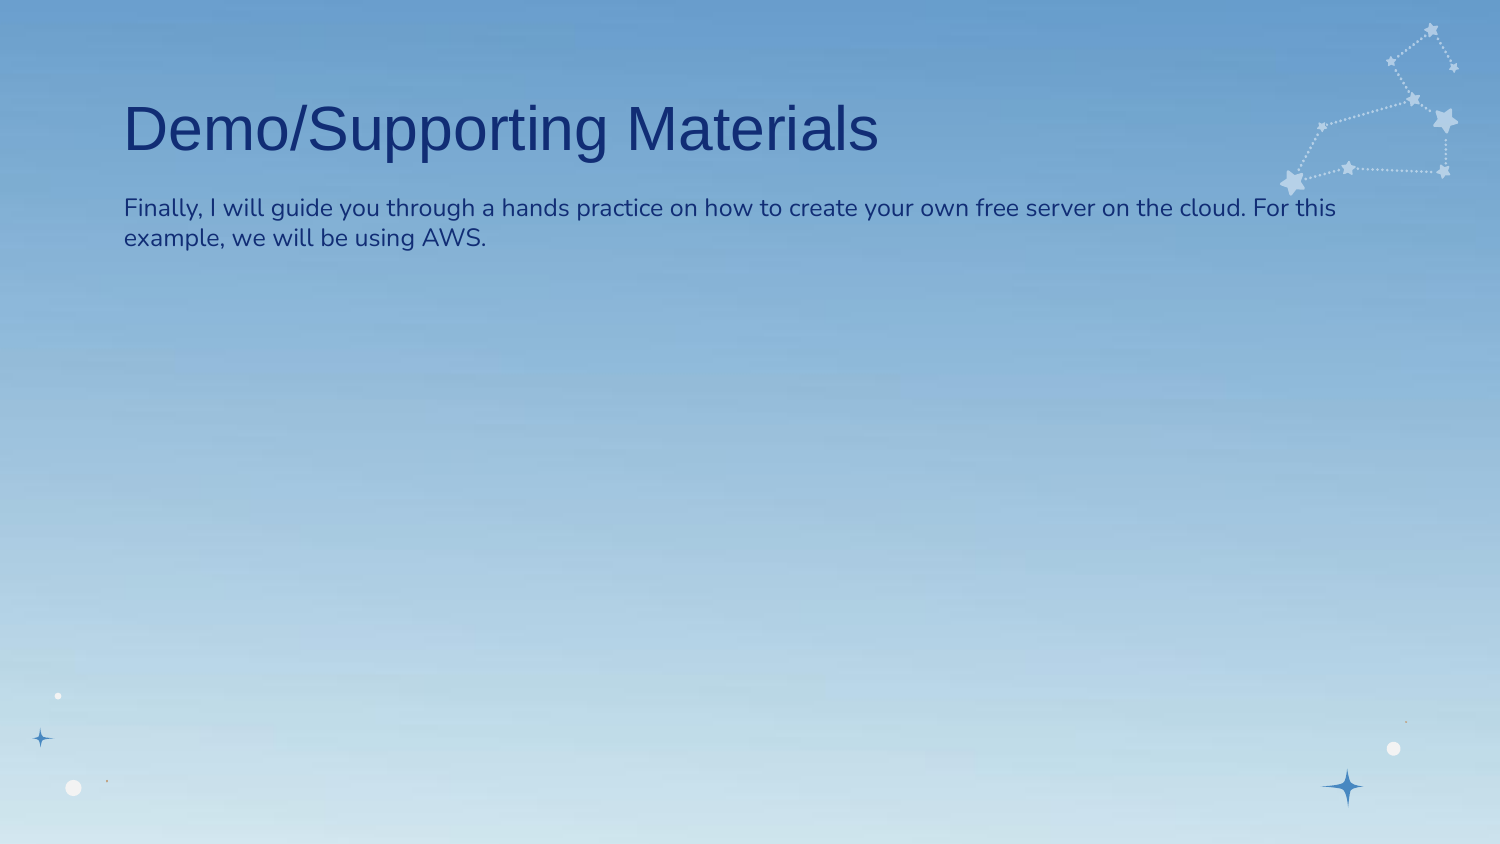

# Demo/Supporting Materials
Finally, I will guide you through a hands practice on how to create your own free server on the cloud. For this example, we will be using AWS.